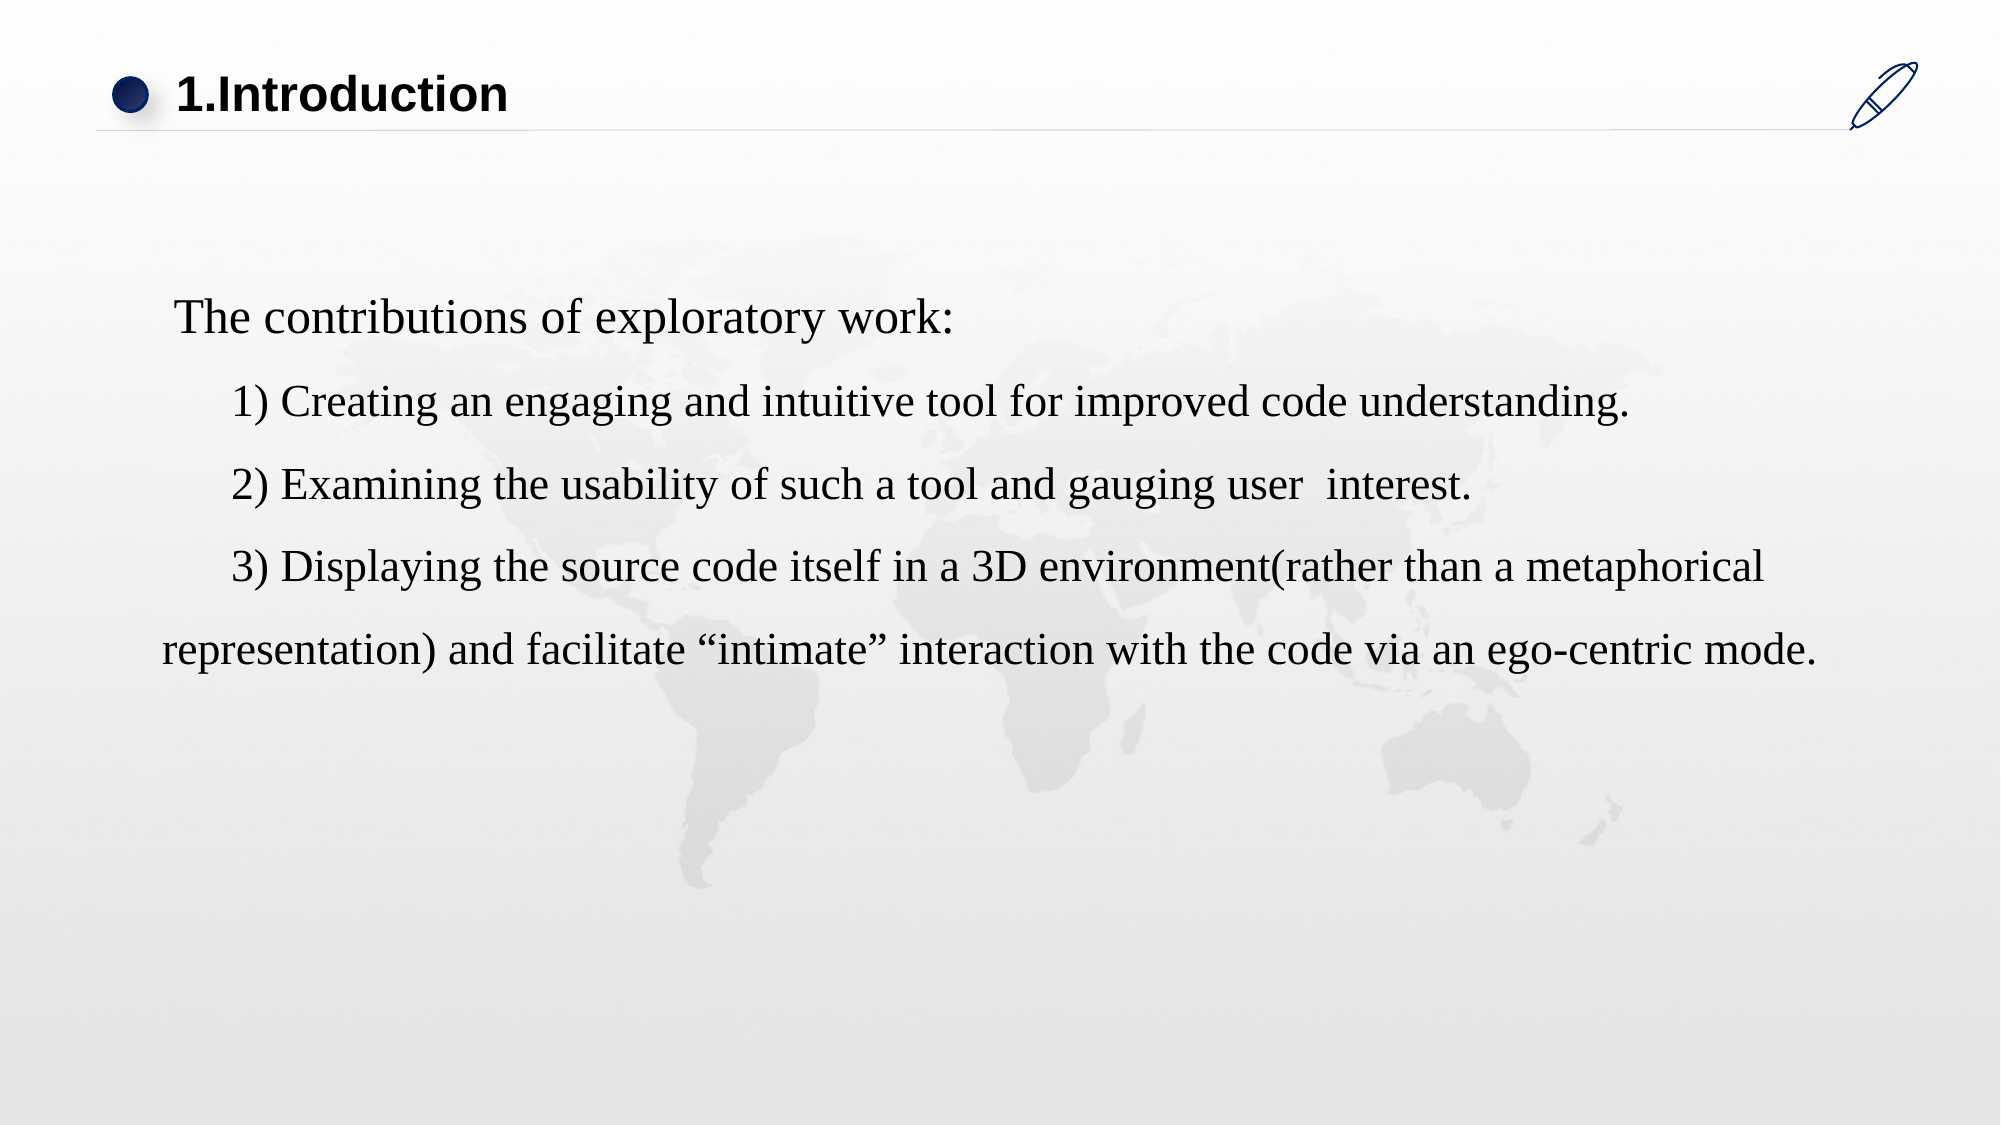

1.Introduction

 The contributions of exploratory work:
      1) Creating an engaging and intuitive tool for improved code understanding.
      2) Examining the usability of such a tool and gauging user  interest.
      3) Displaying the source code itself in a 3D environment(rather than a metaphorical representation) and facilitate “intimate” interaction with the code via an ego-centric mode.